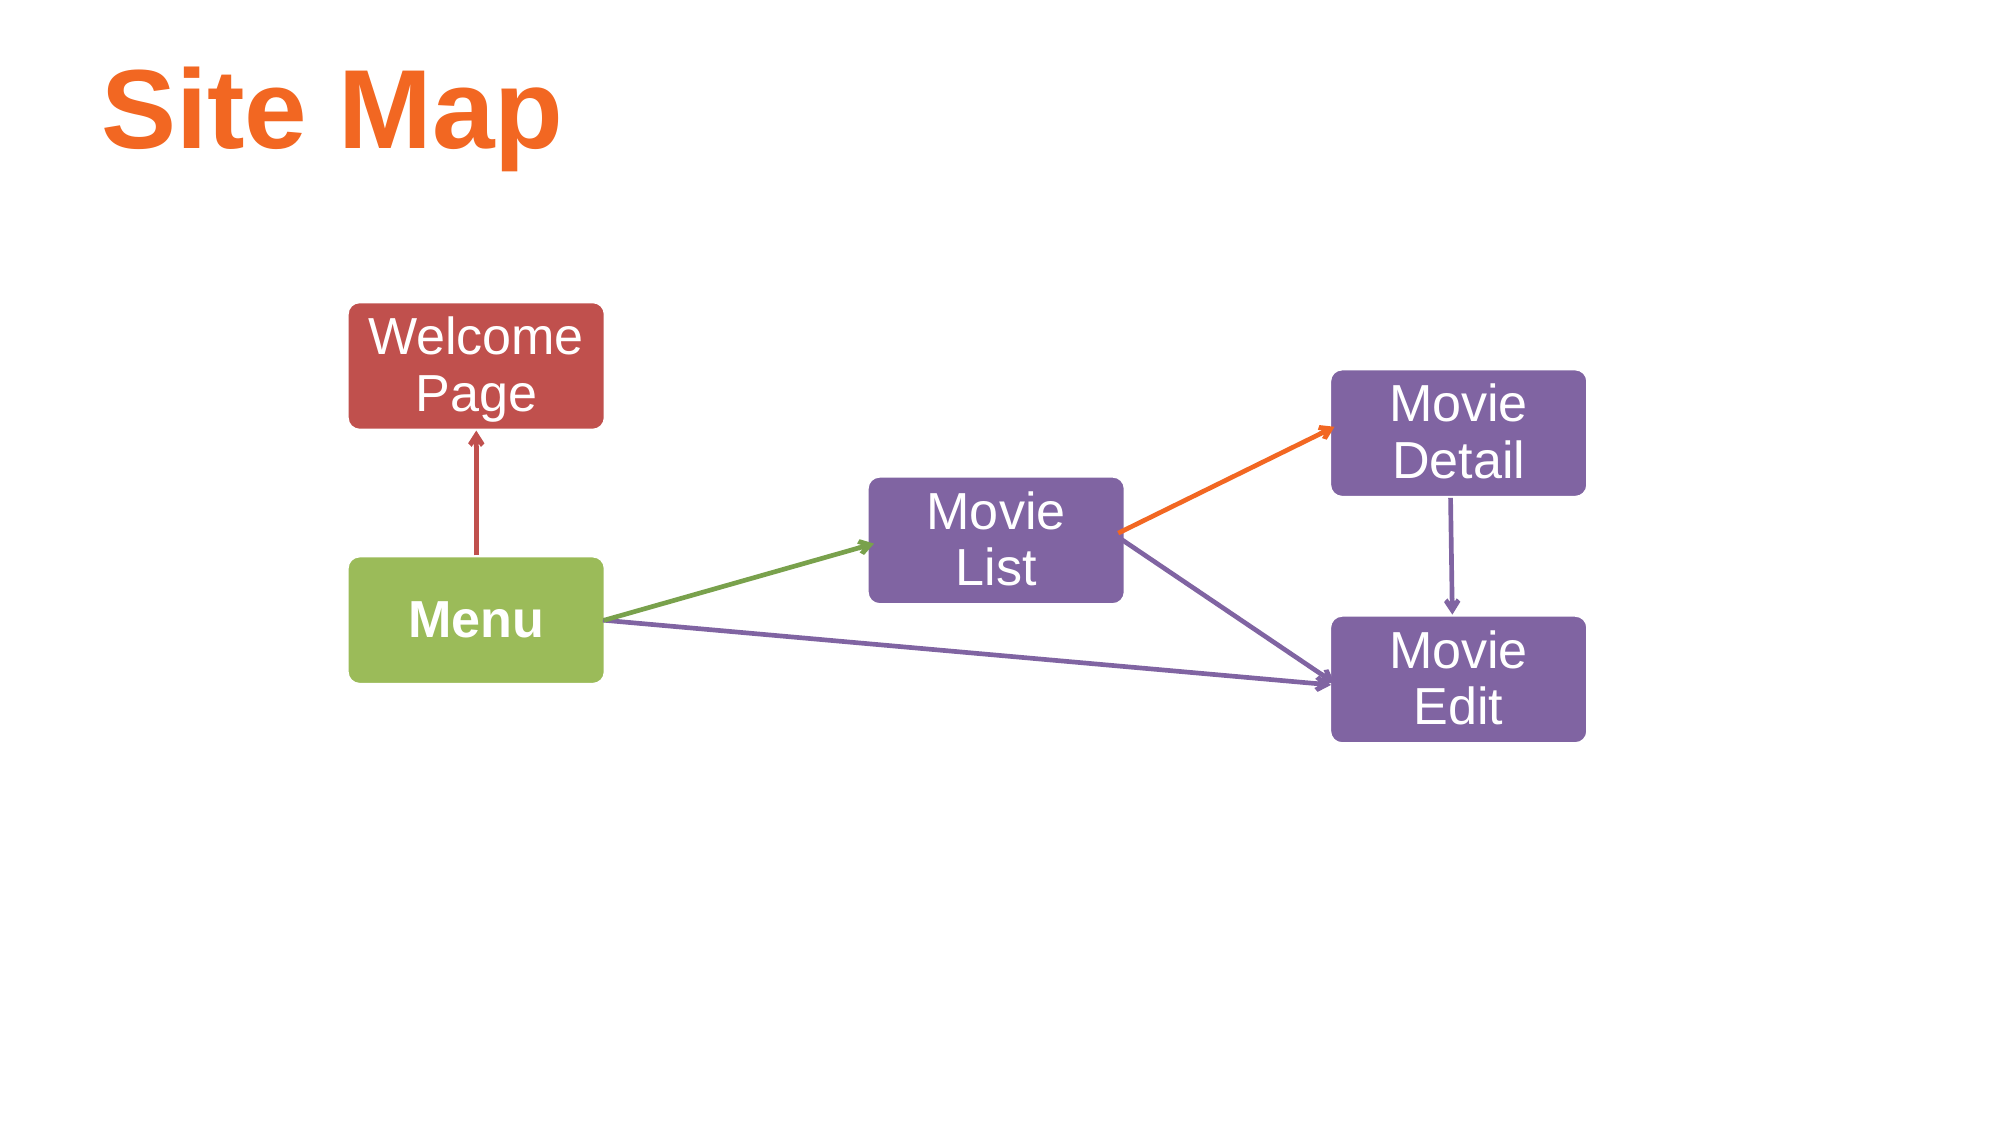

# Site Map
Welcome Page
Movie Detail
Movie
List
Menu
Movie
Edit